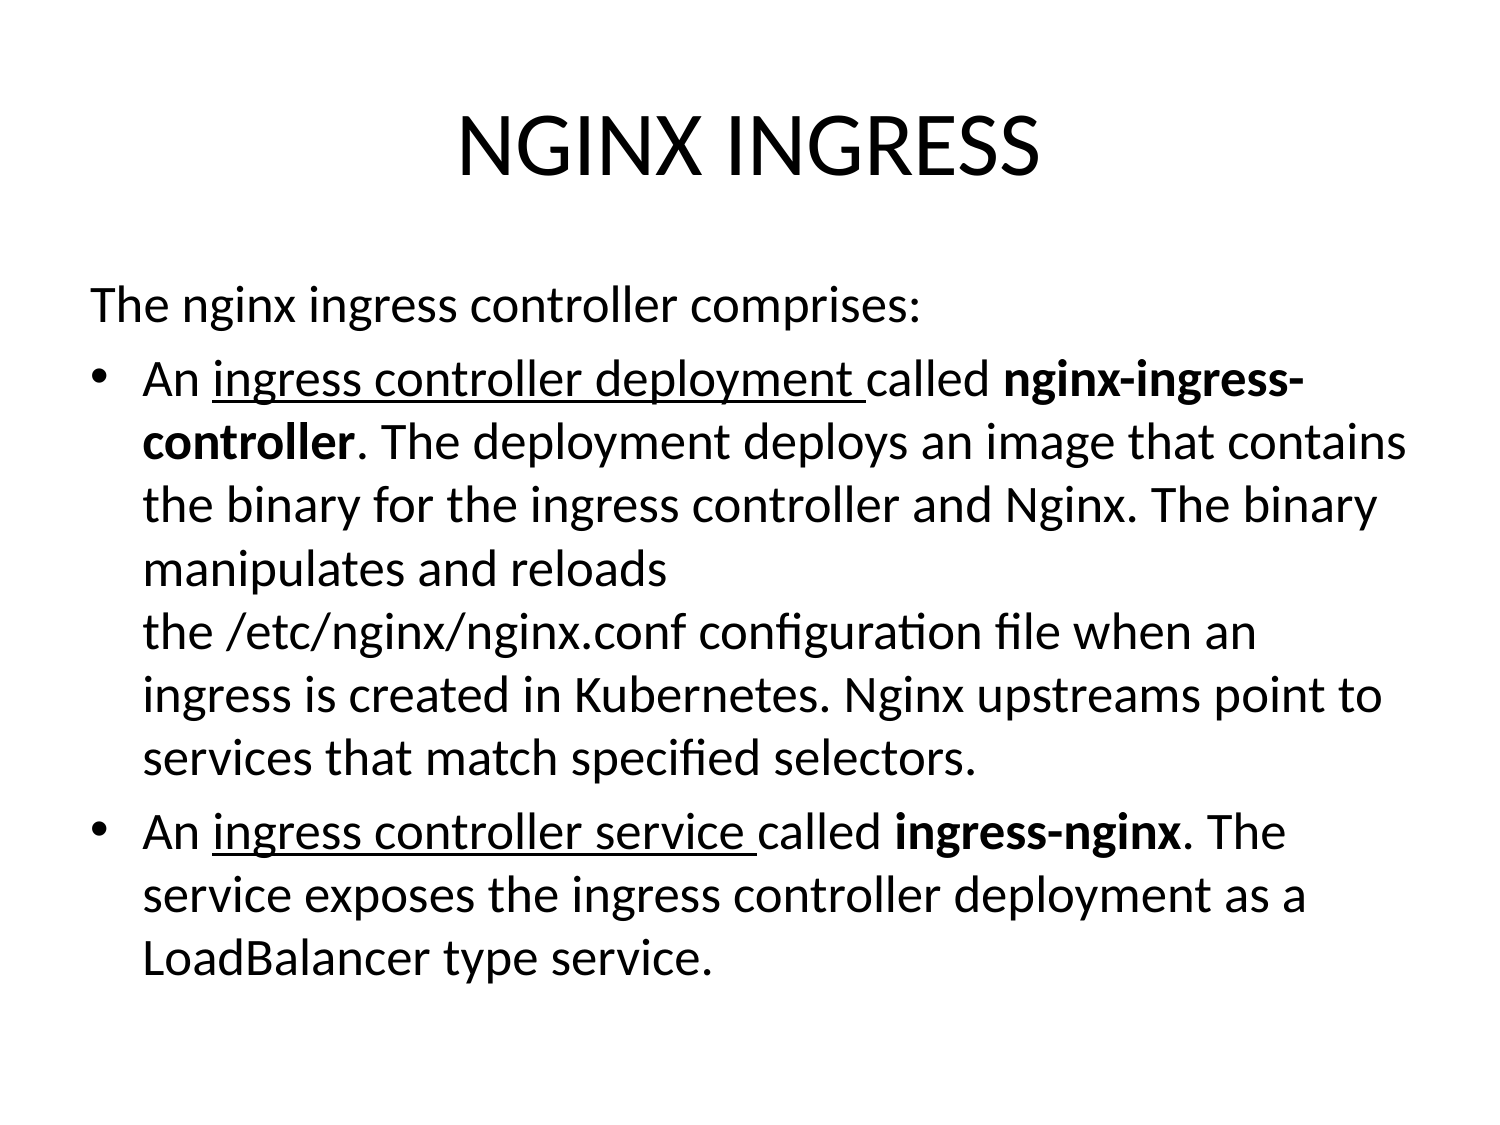

# NGINX INGRESS
The nginx ingress controller comprises:
An ingress controller deployment called nginx-ingress-controller. The deployment deploys an image that contains the binary for the ingress controller and Nginx. The binary manipulates and reloads the /etc/nginx/nginx.conf configuration file when an ingress is created in Kubernetes. Nginx upstreams point to services that match specified selectors.
An ingress controller service called ingress-nginx. The service exposes the ingress controller deployment as a LoadBalancer type service.